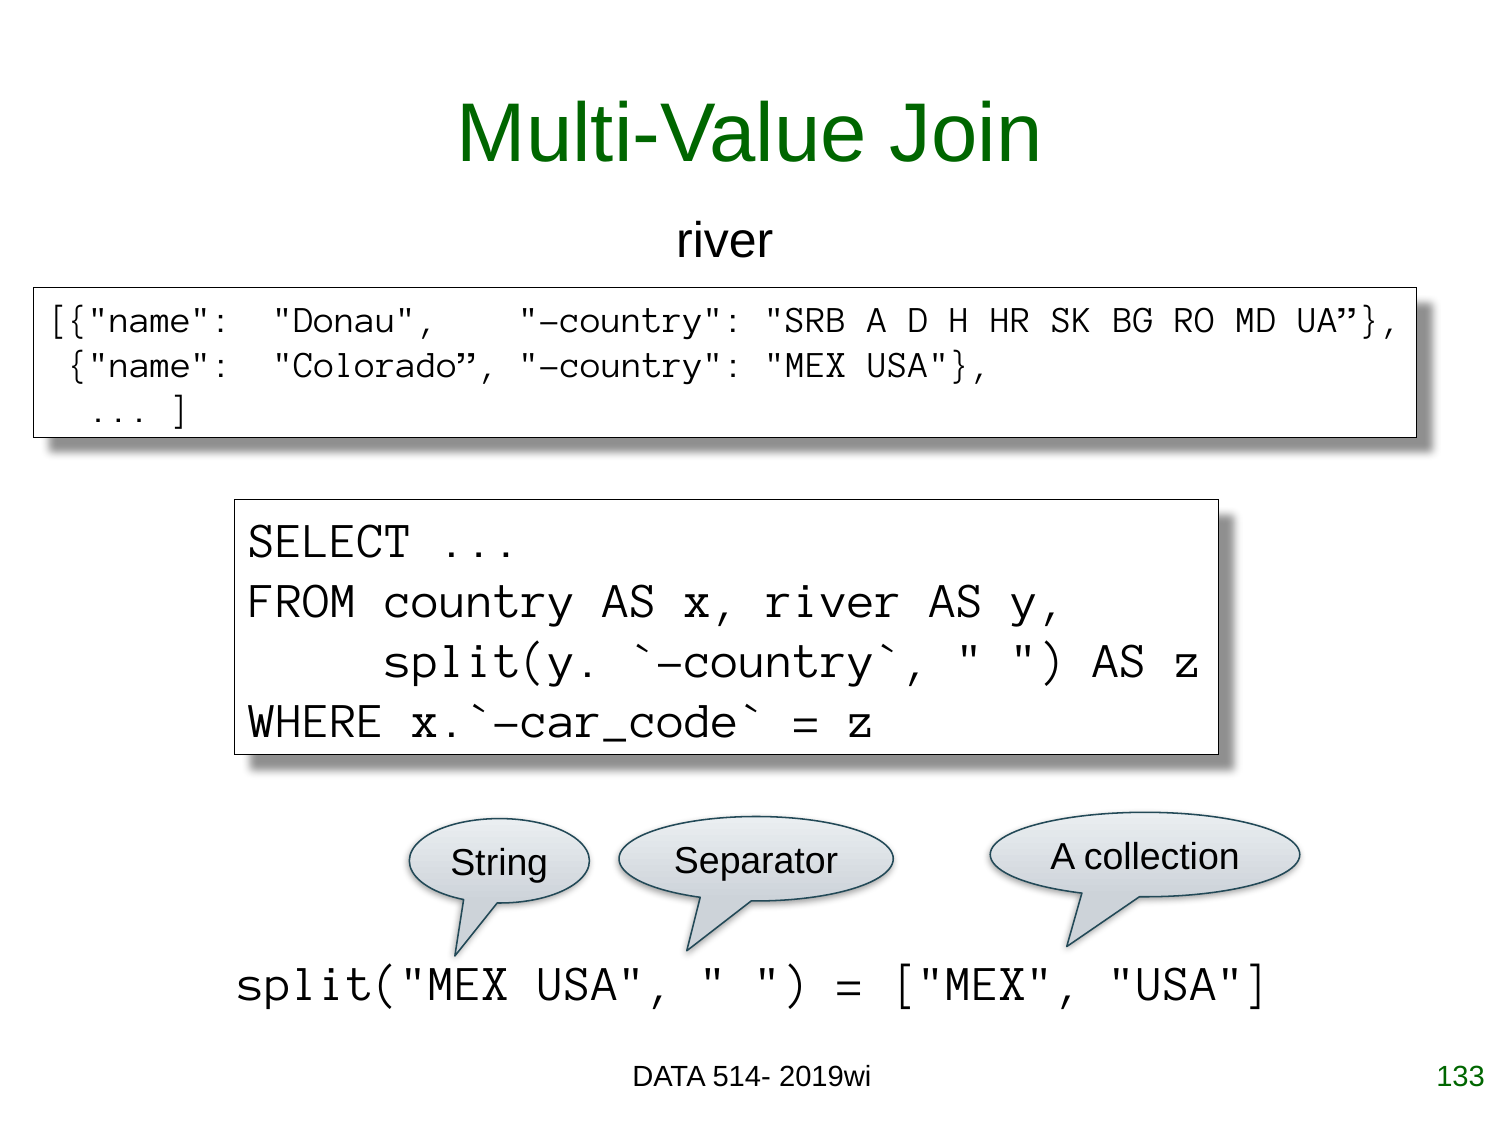

# Multi-Value Join
river
[{"name":  "Donau",    "-country": "SRB A D H HR SK BG RO MD UA”},
 {"name":  "Colorado”, "-country": "MEX USA"},
  ... ]
SELECT ...
FROM country AS x, river AS y,
     split(y. `-country`, " ") AS z
WHERE x.`-car_code` = z
A collection
Separator
String
split("MEX USA", " ") = ["MEX", "USA"]
DATA 514- 2019wi
133